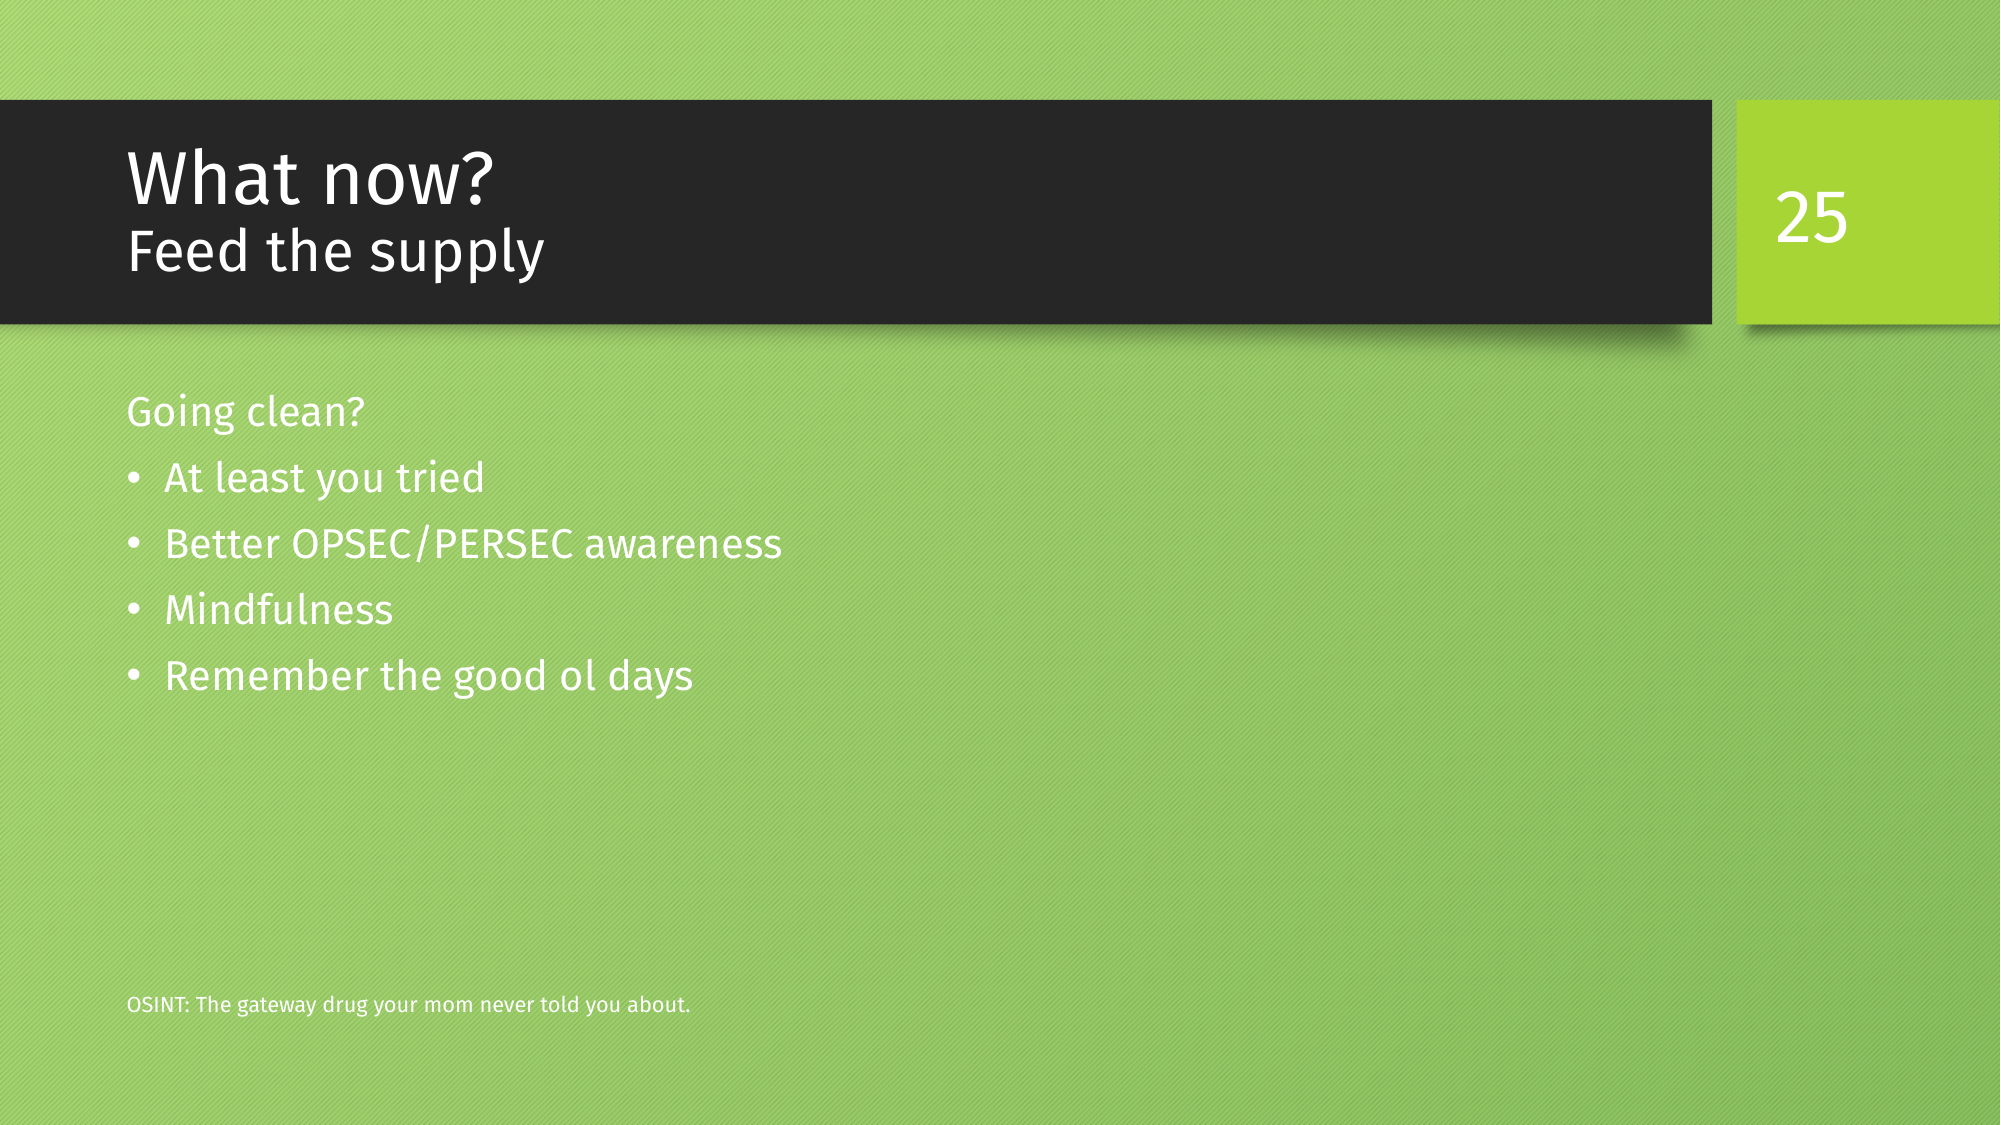

25
# What now? Feed the supply
Going clean?
At least you tried
Better OPSEC/PERSEC awareness
Mindfulness
Remember the good ol days

OSINT: The gateway drug your mom never told you about.